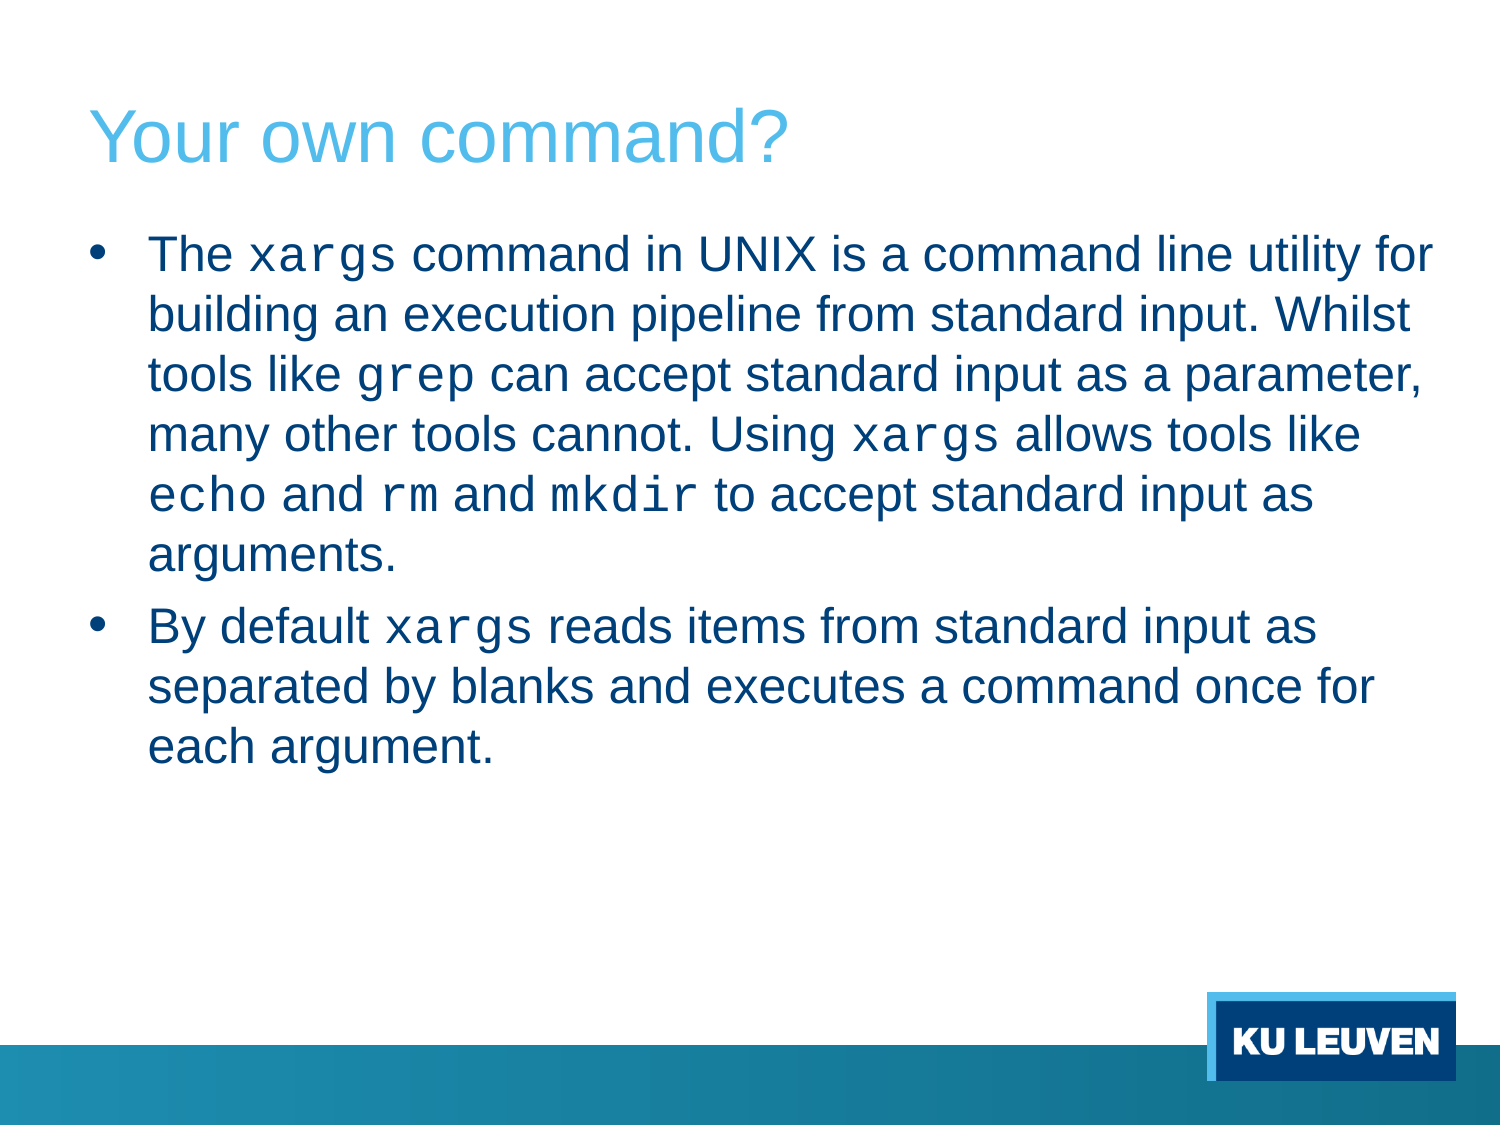

# Your own command?
The xargs command in UNIX is a command line utility for building an execution pipeline from standard input. Whilst tools like grep can accept standard input as a parameter, many other tools cannot. Using xargs allows tools like echo and rm and mkdir to accept standard input as arguments.
By default xargs reads items from standard input as separated by blanks and executes a command once for each argument.